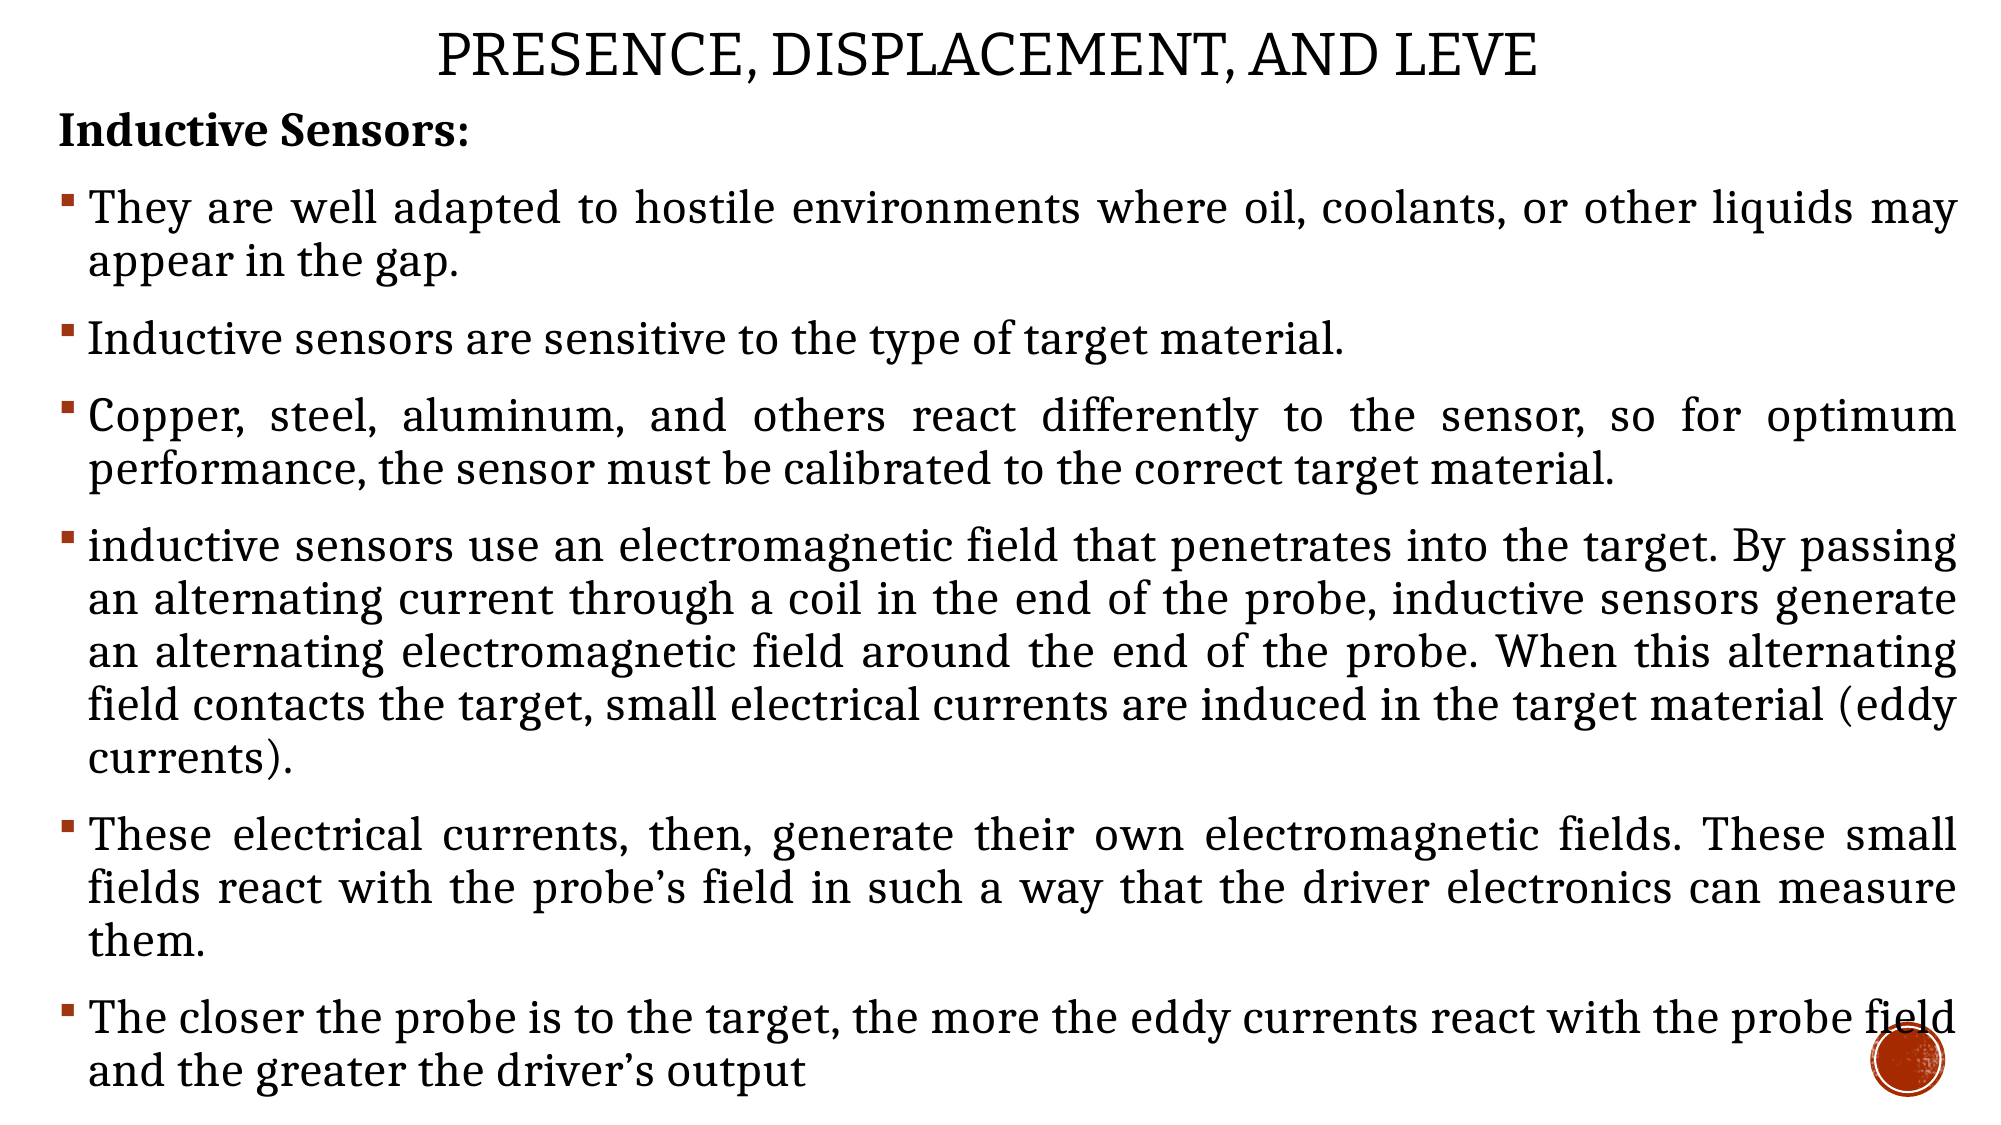

# Presence, Displacement, and Leve
Inductive Sensors:
They are well adapted to hostile environments where oil, coolants, or other liquids may appear in the gap.
Inductive sensors are sensitive to the type of target material.
Copper, steel, aluminum, and others react differently to the sensor, so for optimum performance, the sensor must be calibrated to the correct target material.
inductive sensors use an electromagnetic field that penetrates into the target. By passing an alternating current through a coil in the end of the probe, inductive sensors generate an alternating electromagnetic field around the end of the probe. When this alternating field contacts the target, small electrical currents are induced in the target material (eddy currents).
These electrical currents, then, generate their own electromagnetic fields. These small fields react with the probe’s field in such a way that the driver electronics can measure them.
The closer the probe is to the target, the more the eddy currents react with the probe field and the greater the driver’s output